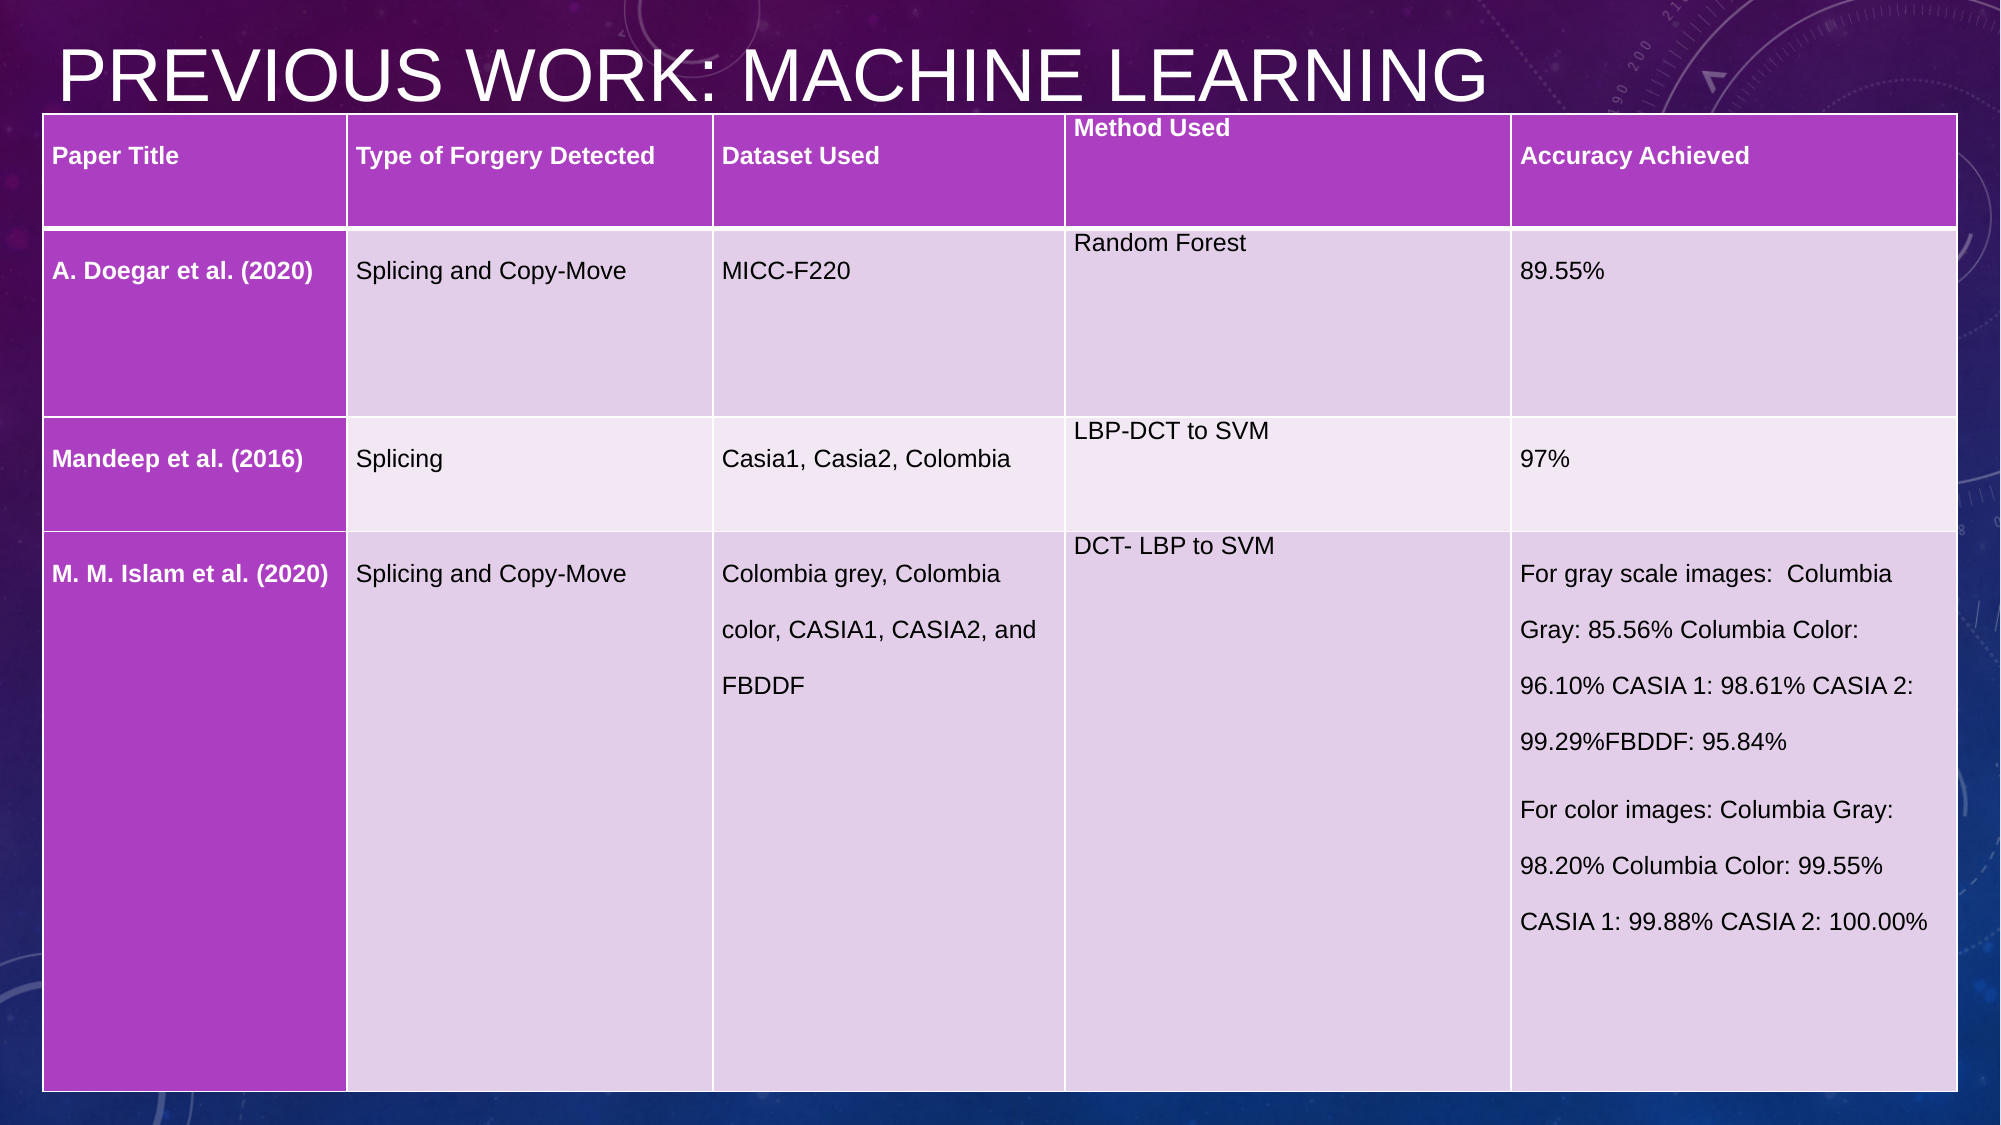

# Previous work: machine learning
| Paper Title | Type of Forgery Detected | Dataset Used | Method Used | Accuracy Achieved |
| --- | --- | --- | --- | --- |
| A. Doegar et al. (2020) | Splicing and Copy-Move | MICC-F220 | Random Forest | 89.55% |
| Mandeep et al. (2016) | Splicing | Casia1, Casia2, Colombia | LBP-DCT to SVM | 97% |
| M. M. Islam et al. (2020) | Splicing and Copy-Move | Colombia grey, Colombia color, CASIA1, CASIA2, and FBDDF | DCT- LBP to SVM | For gray scale images: Columbia Gray: 85.56% Columbia Color: 96.10% CASIA 1: 98.61% CASIA 2: 99.29%FBDDF: 95.84% For color images: Columbia Gray: 98.20% Columbia Color: 99.55% CASIA 1: 99.88% CASIA 2: 100.00% |